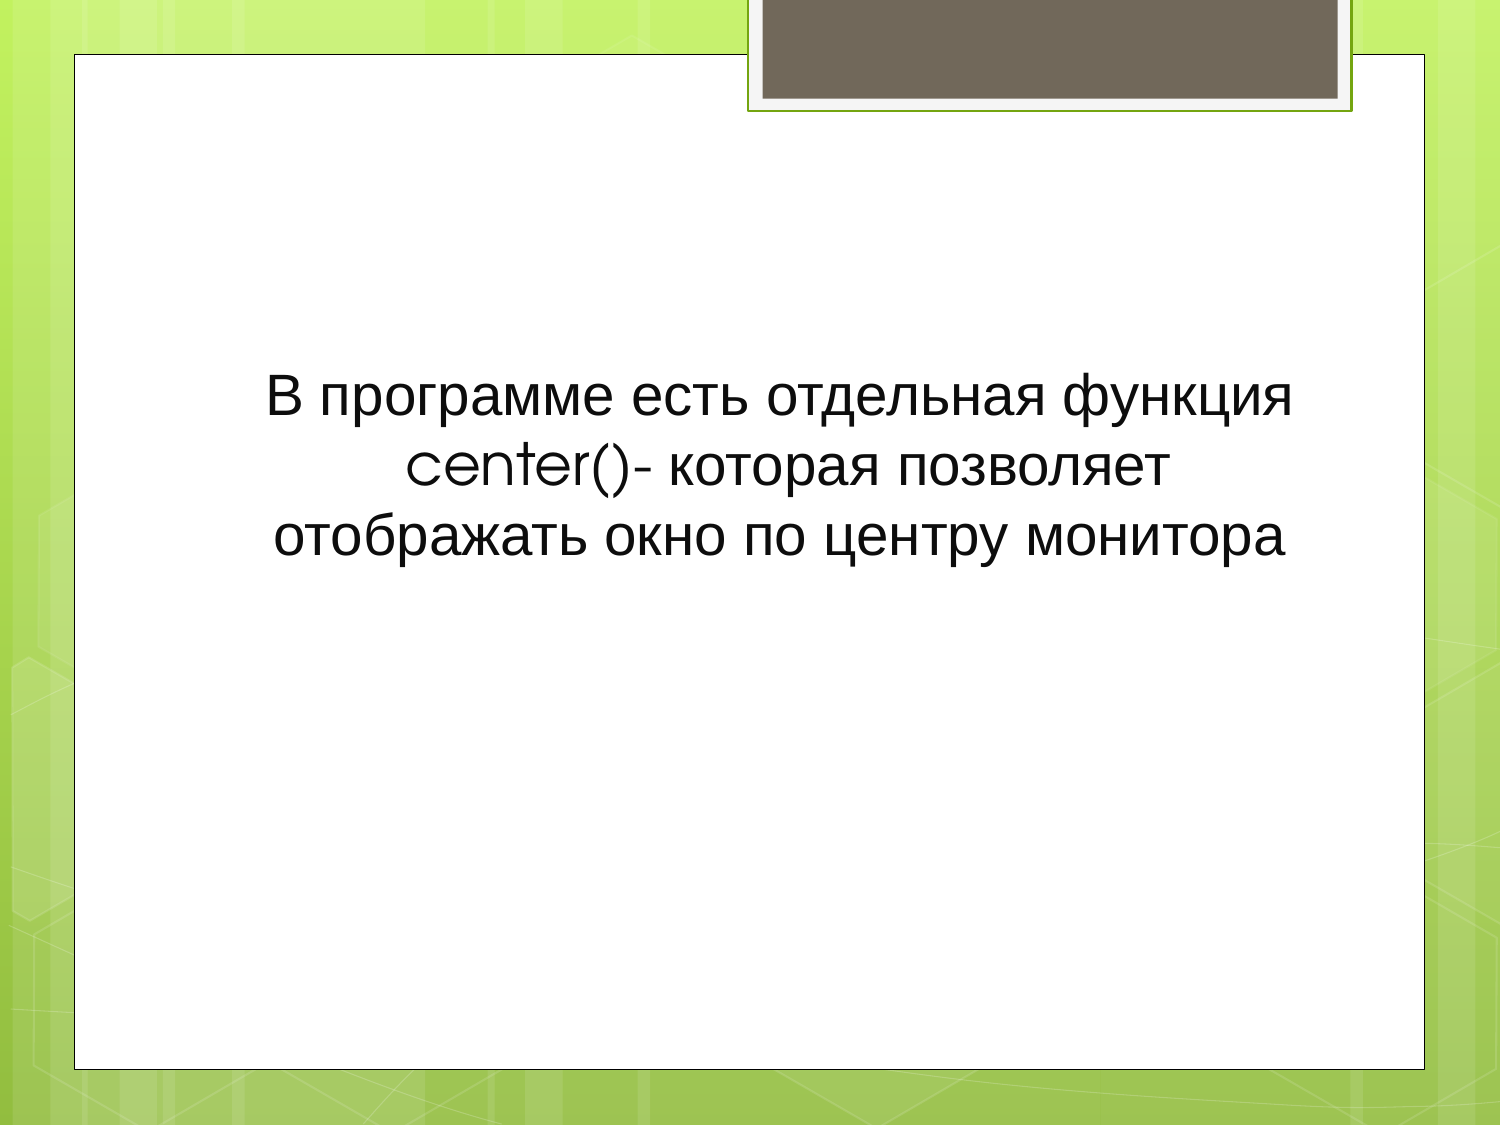

В программе есть отдельная функция  center()- которая позволяет отображать окно по центру монитора